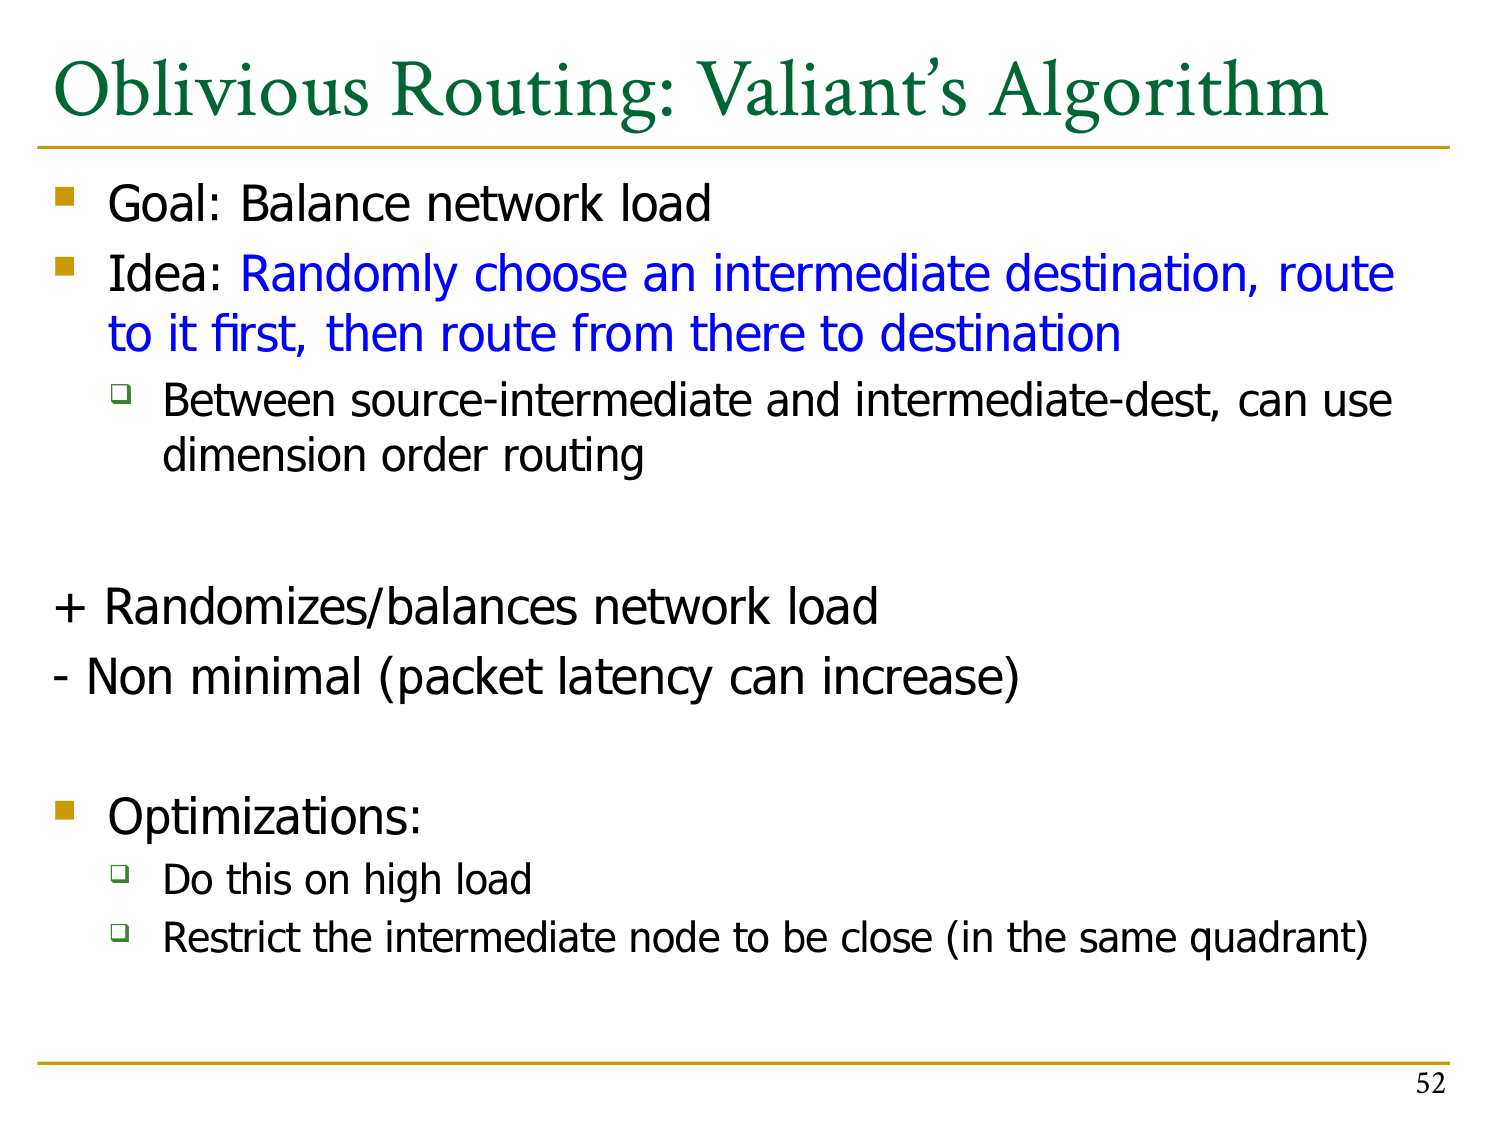

# Oblivious Routing: Valiant’s Algorithm
Goal: Balance network load
Idea: Randomly choose an intermediate destination, route to it first, then route from there to destination
Between source-intermediate and intermediate-dest, can use dimension order routing

+ Randomizes/balances network load
- Non minimal (packet latency can increase)

Optimizations:
Do this on high load
Restrict the intermediate node to be close (in the same quadrant)

52